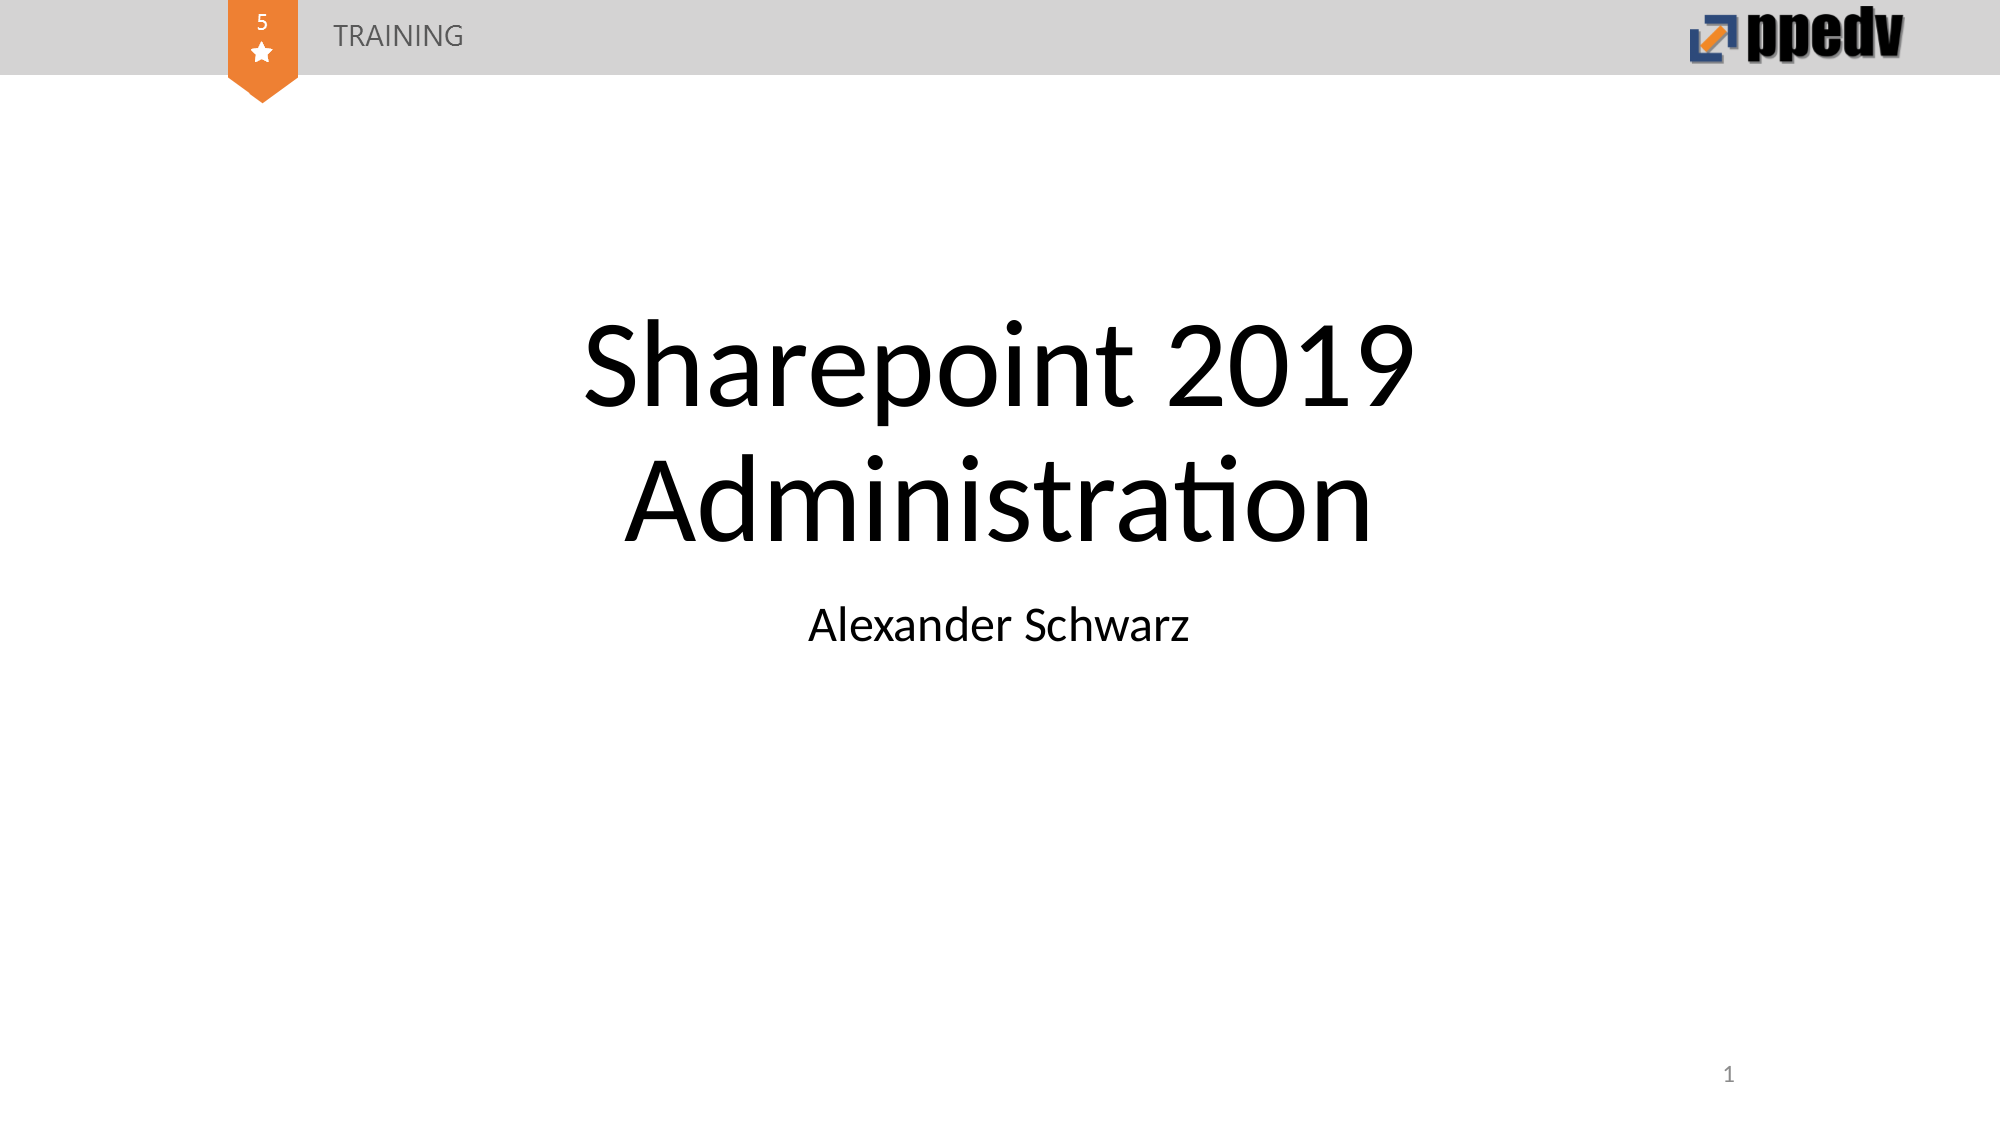

# Sharepoint 2019 Administration
Alexander Schwarz
1